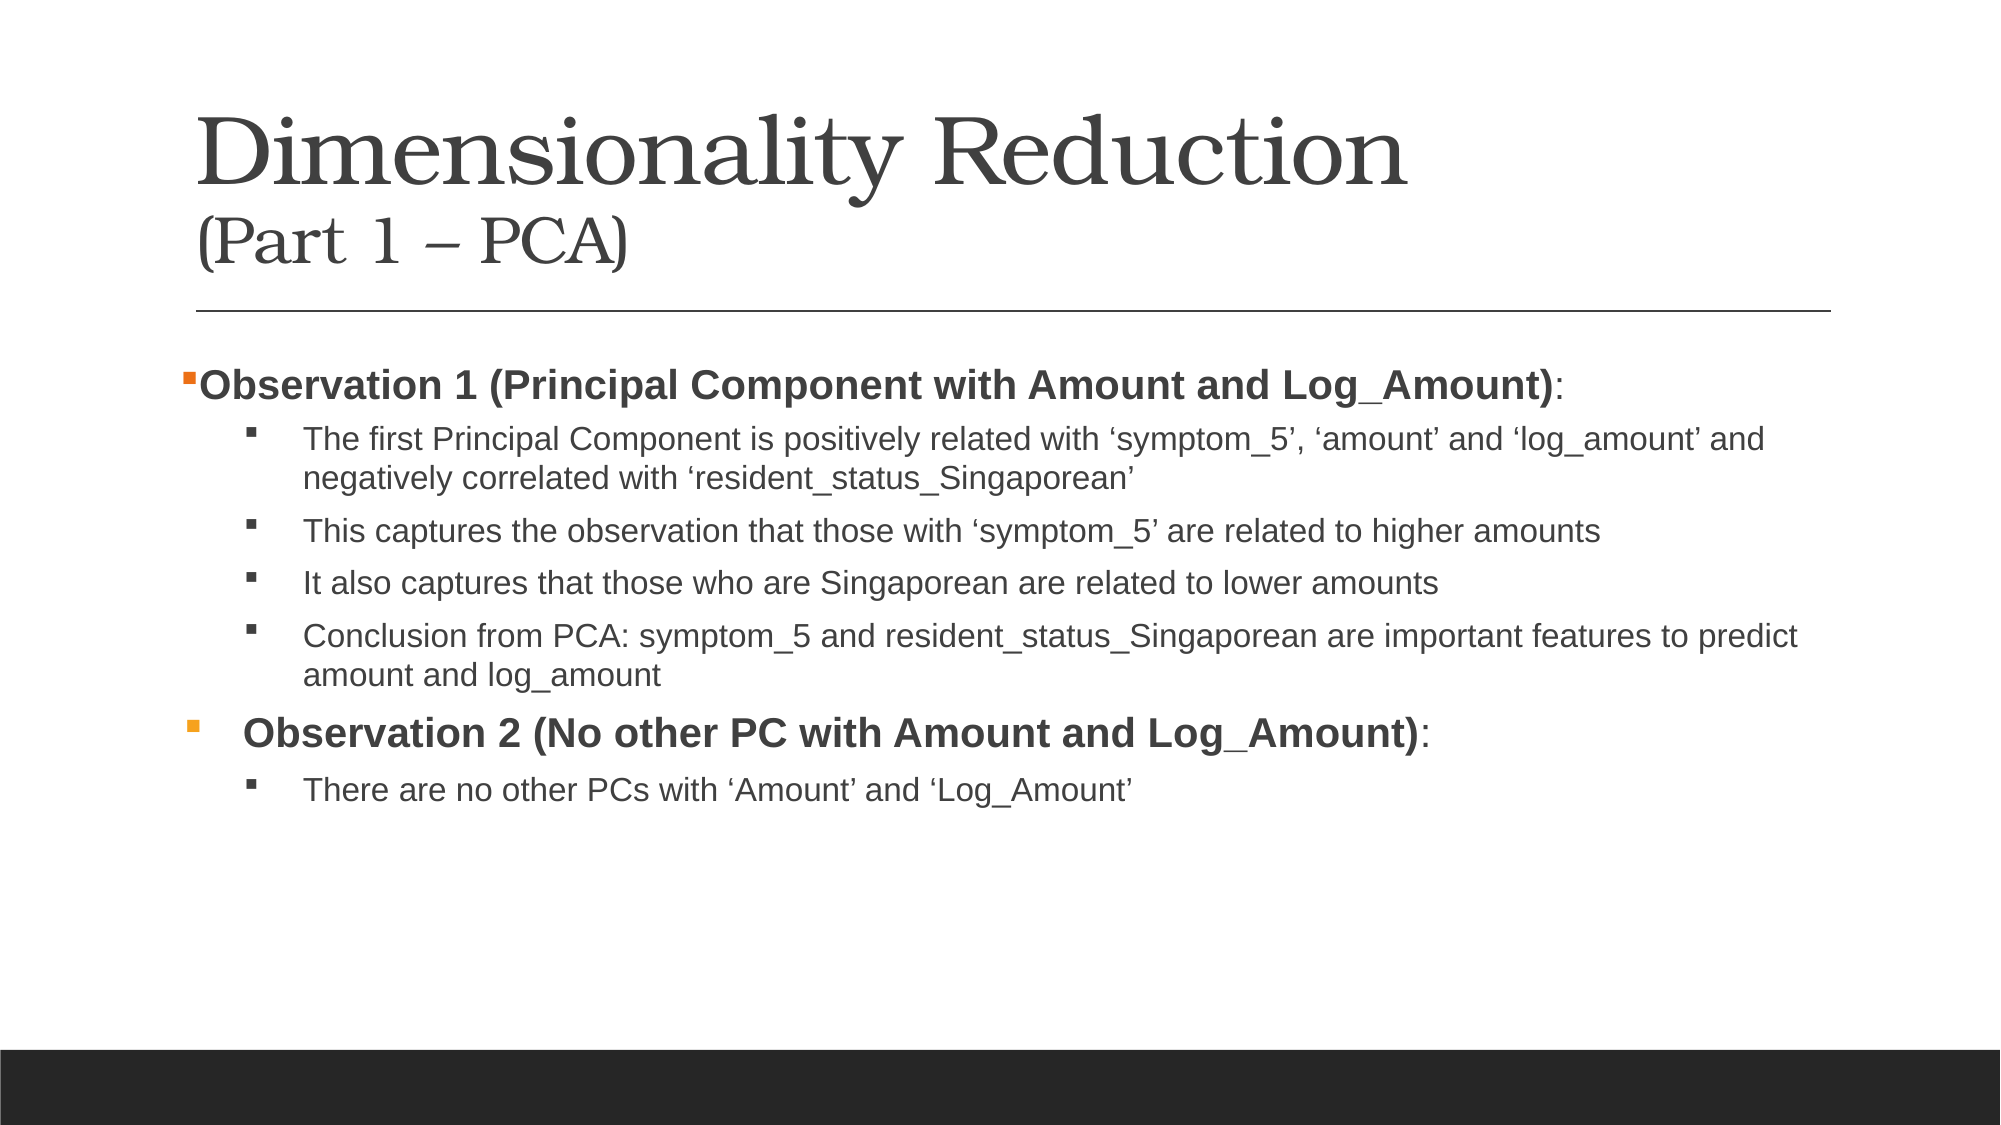

# Dimensionality Reduction (Part 1 – PCA)
Observation 1 (Principal Component with Amount and Log_Amount):
The first Principal Component is positively related with ‘symptom_5’, ‘amount’ and ‘log_amount’ and negatively correlated with ‘resident_status_Singaporean’
This captures the observation that those with ‘symptom_5’ are related to higher amounts
It also captures that those who are Singaporean are related to lower amounts
Conclusion from PCA: symptom_5 and resident_status_Singaporean are important features to predict amount and log_amount
Observation 2 (No other PC with Amount and Log_Amount):
There are no other PCs with ‘Amount’ and ‘Log_Amount’